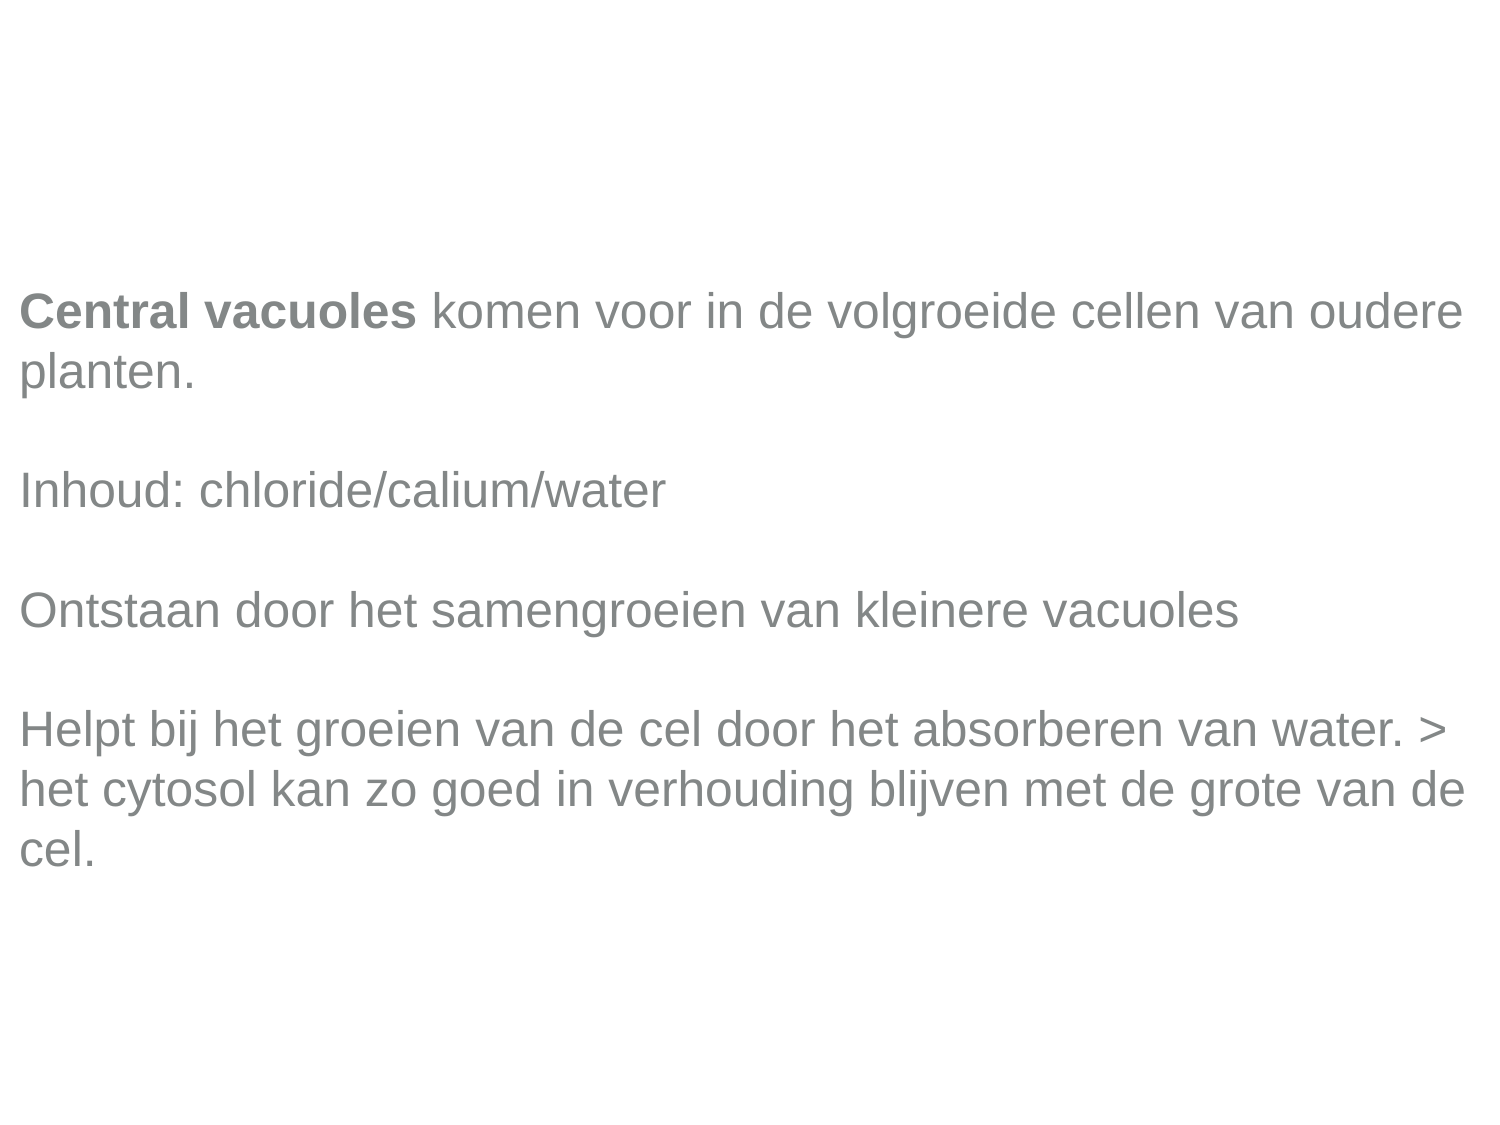

Central vacuoles komen voor in de volgroeide cellen van oudere planten.

Inhoud: chloride/calium/water

Ontstaan door het samengroeien van kleinere vacuoles

Helpt bij het groeien van de cel door het absorberen van water. > het cytosol kan zo goed in verhouding blijven met de grote van de cel.